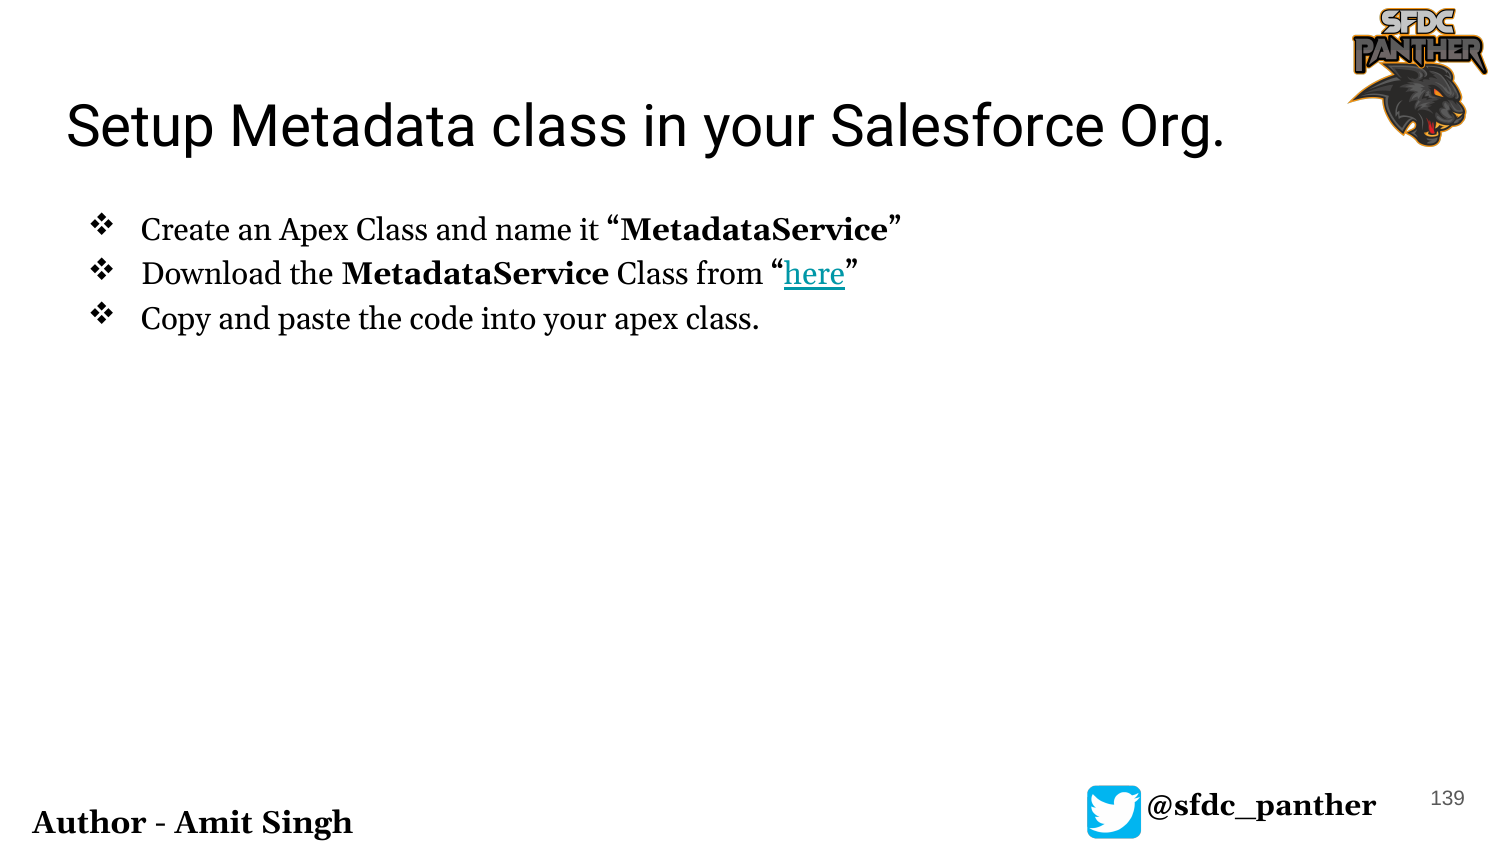

# Setup Metadata class in your Salesforce Org.
Create an Apex Class and name it “MetadataService”
Download the MetadataService Class from “here”
Copy and paste the code into your apex class.
139